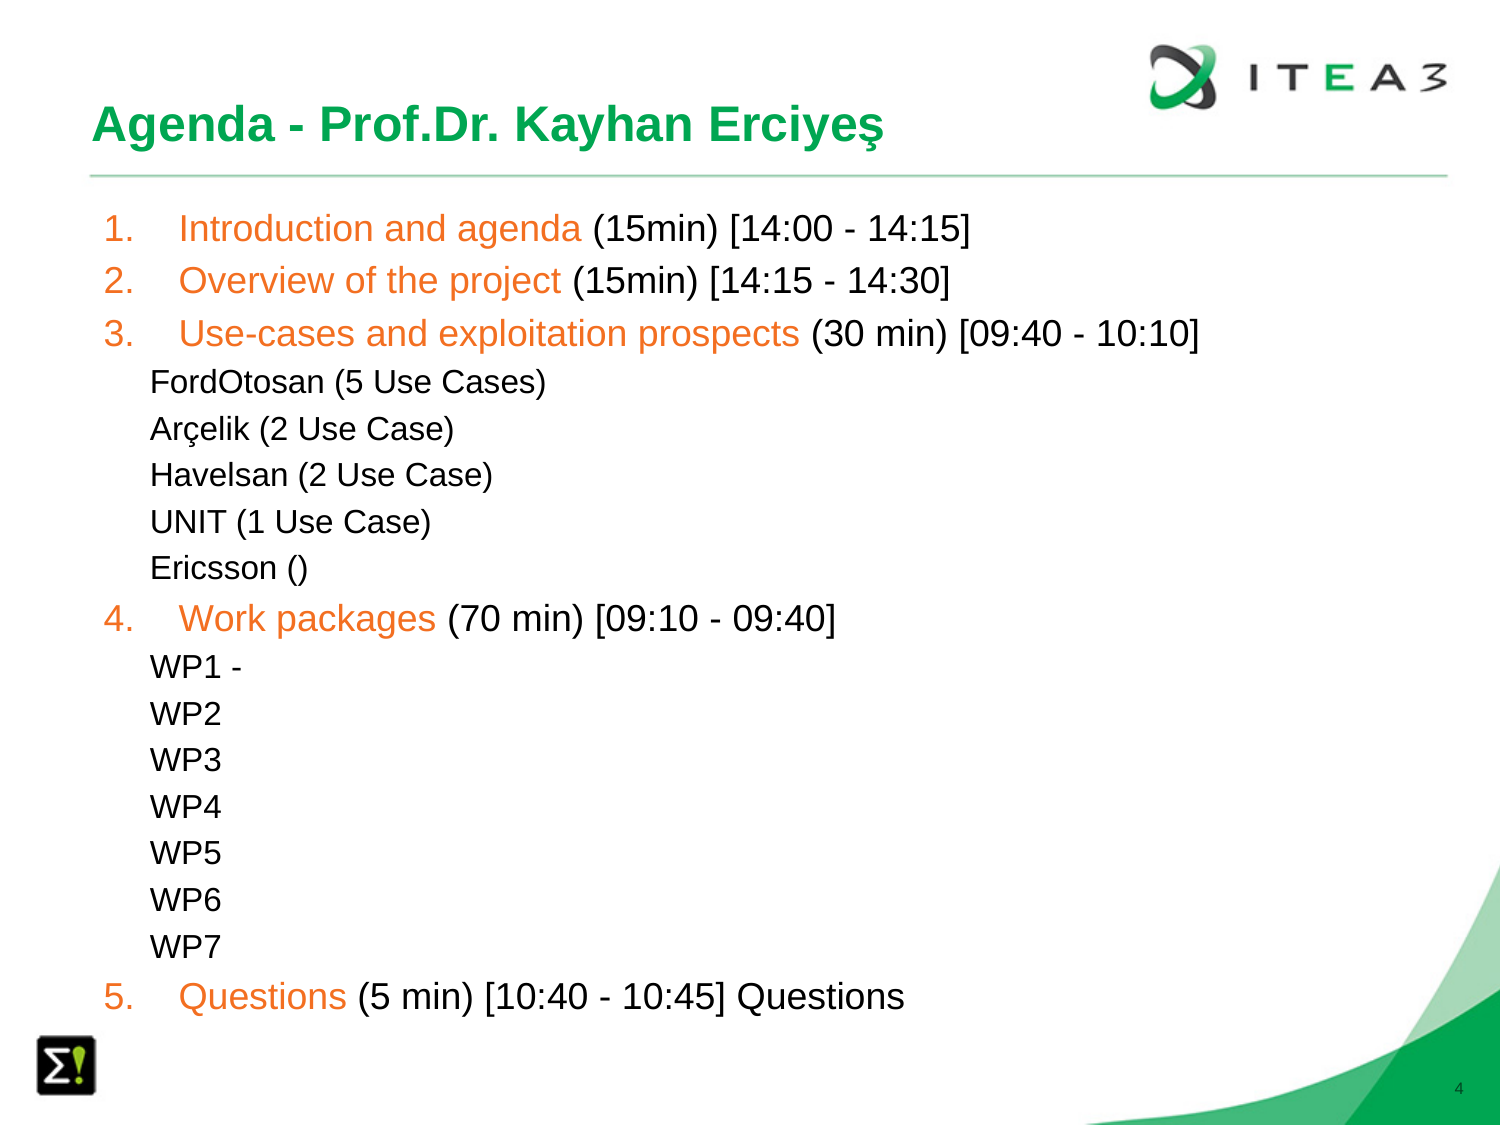

# Agenda - Prof.Dr. Kayhan Erciyeş
Introduction and agenda (15min) [14:00 - 14:15]
Overview of the project (15min) [14:15 - 14:30]
Use-cases and exploitation prospects (30 min) [09:40 - 10:10]
FordOtosan (5 Use Cases)
Arçelik (2 Use Case)
Havelsan (2 Use Case)
UNIT (1 Use Case)
Ericsson ()
Work packages (70 min) [09:10 - 09:40]
     WP1 -
     WP2
     WP3
     WP4
     WP5
     WP6
     WP7
Questions (5 min) [10:40 - 10:45] Questions